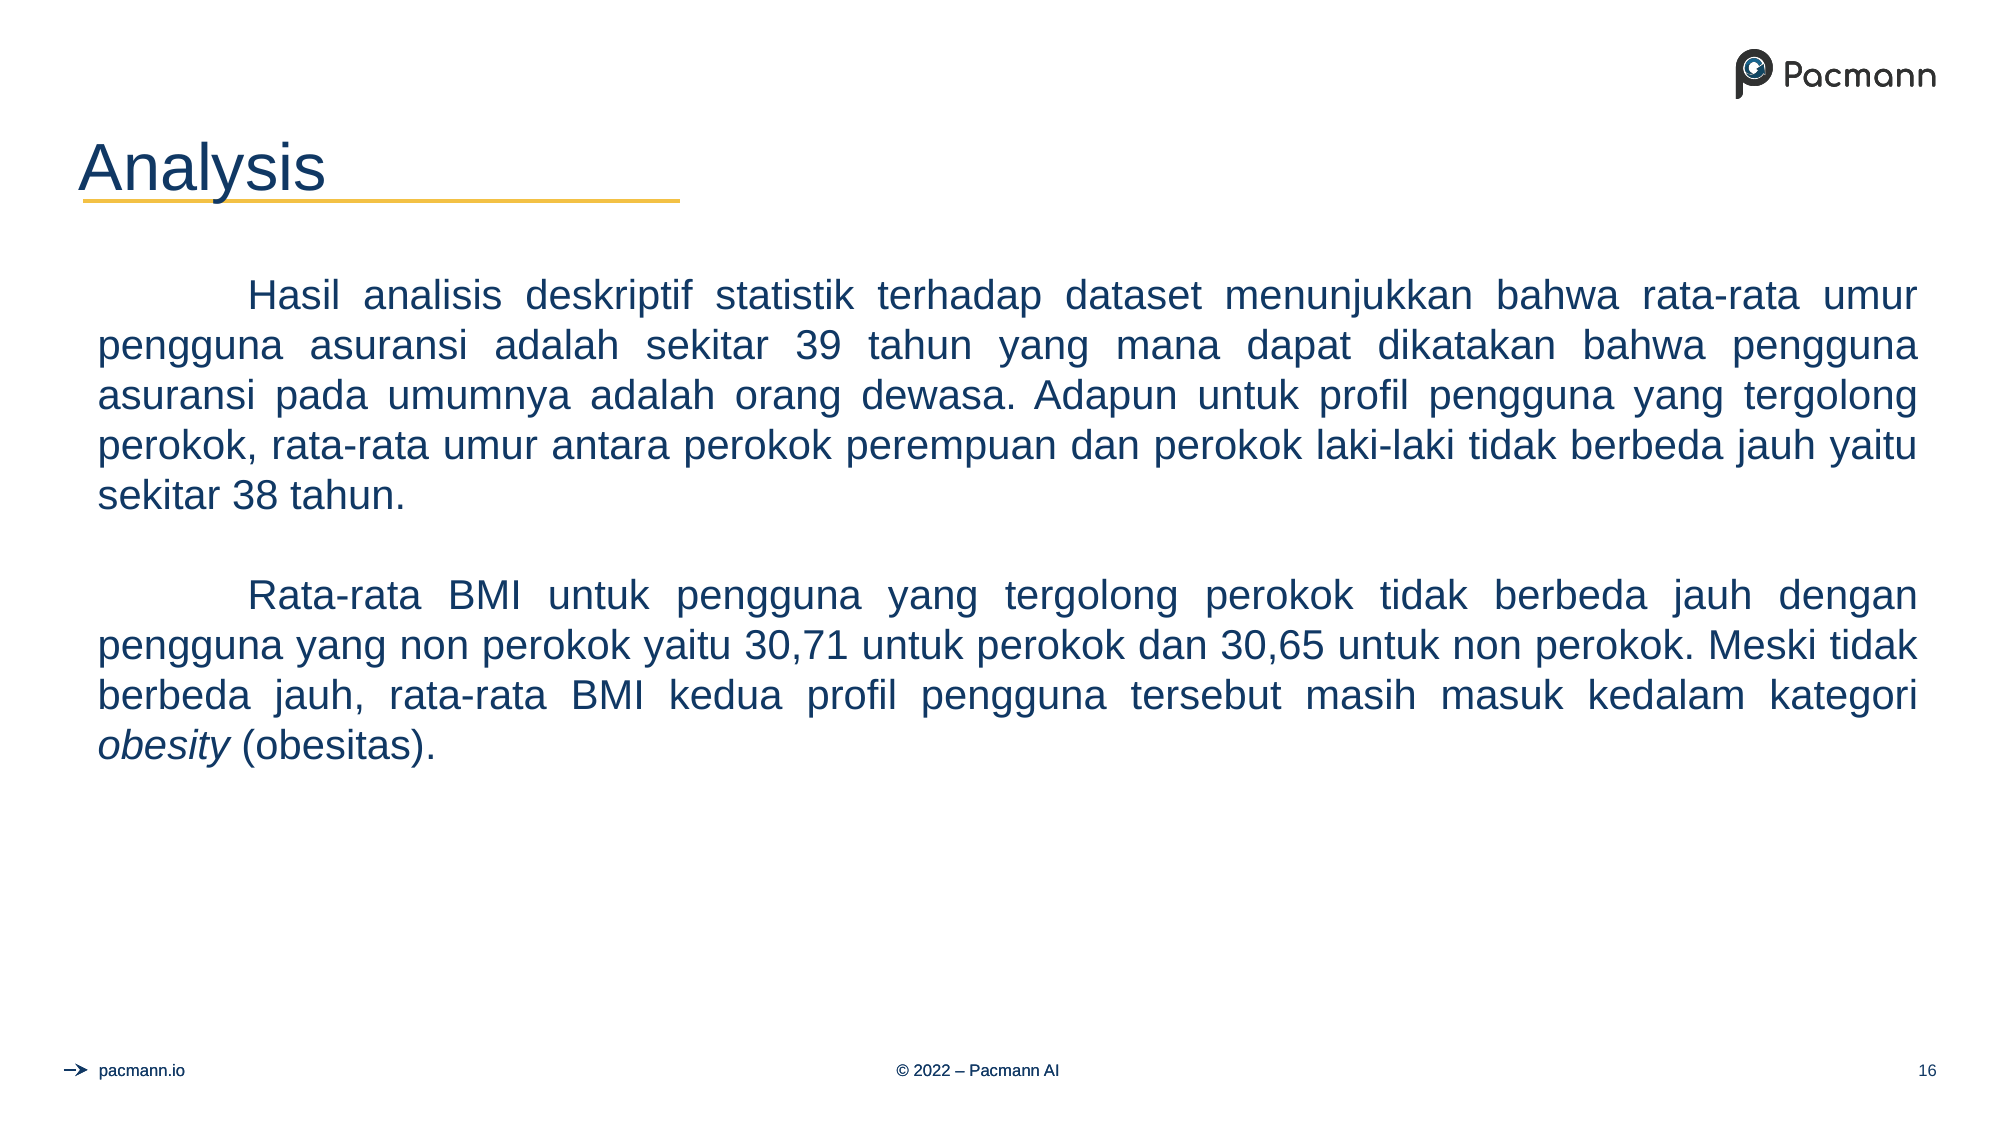

# Analysis
	Hasil analisis deskriptif statistik terhadap dataset menunjukkan bahwa rata-rata umur pengguna asuransi adalah sekitar 39 tahun yang mana dapat dikatakan bahwa pengguna asuransi pada umumnya adalah orang dewasa. Adapun untuk profil pengguna yang tergolong perokok, rata-rata umur antara perokok perempuan dan perokok laki-laki tidak berbeda jauh yaitu sekitar 38 tahun.

	Rata-rata BMI untuk pengguna yang tergolong perokok tidak berbeda jauh dengan pengguna yang non perokok yaitu 30,71 untuk perokok dan 30,65 untuk non perokok. Meski tidak berbeda jauh, rata-rata BMI kedua profil pengguna tersebut masih masuk kedalam kategori obesity (obesitas).